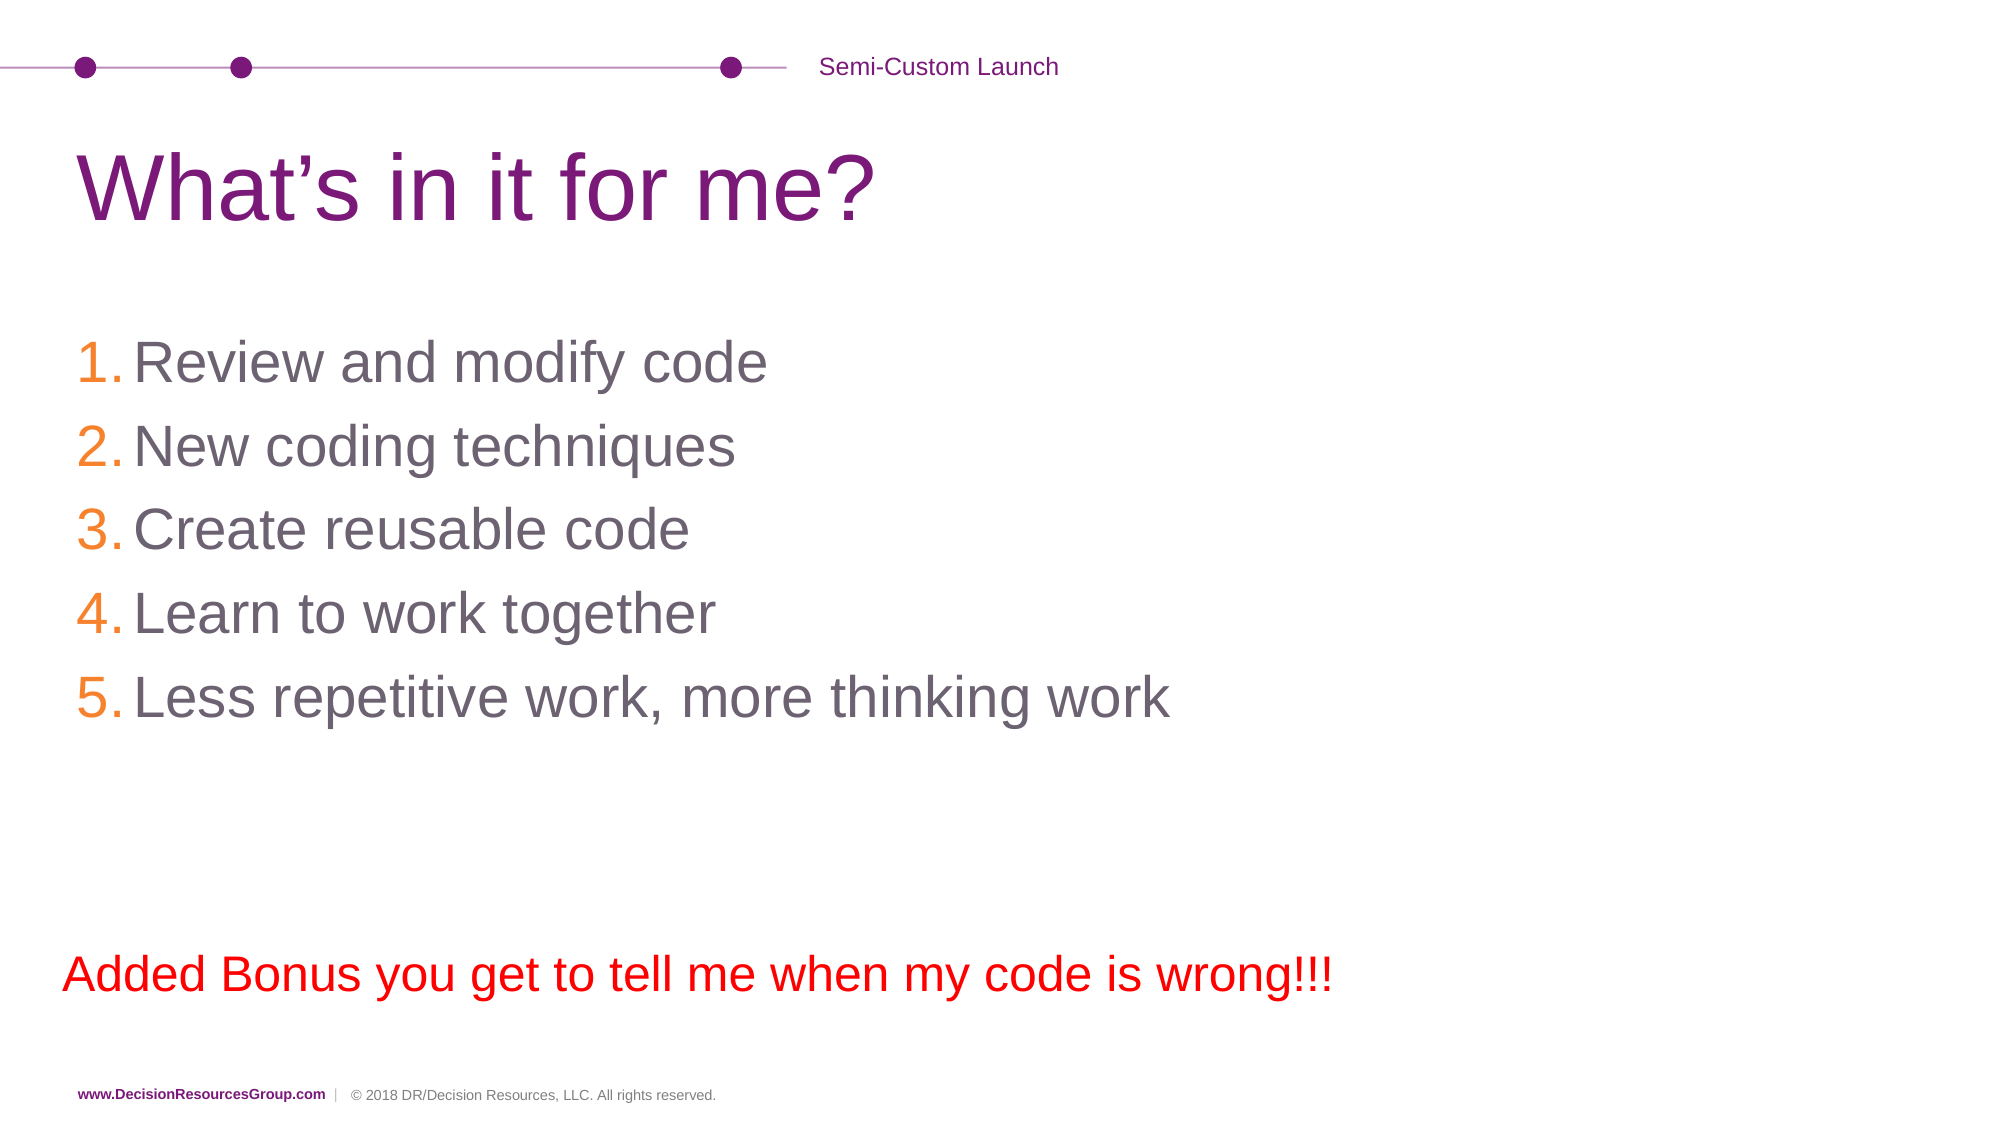

Semi-Custom Launch
# What’s in it for me?
Review and modify code
New coding techniques
Create reusable code
Learn to work together
Less repetitive work, more thinking work

Added Bonus you get to tell me when my code is wrong!!!
© 2018 DR/Decision Resources, LLC. All rights reserved.